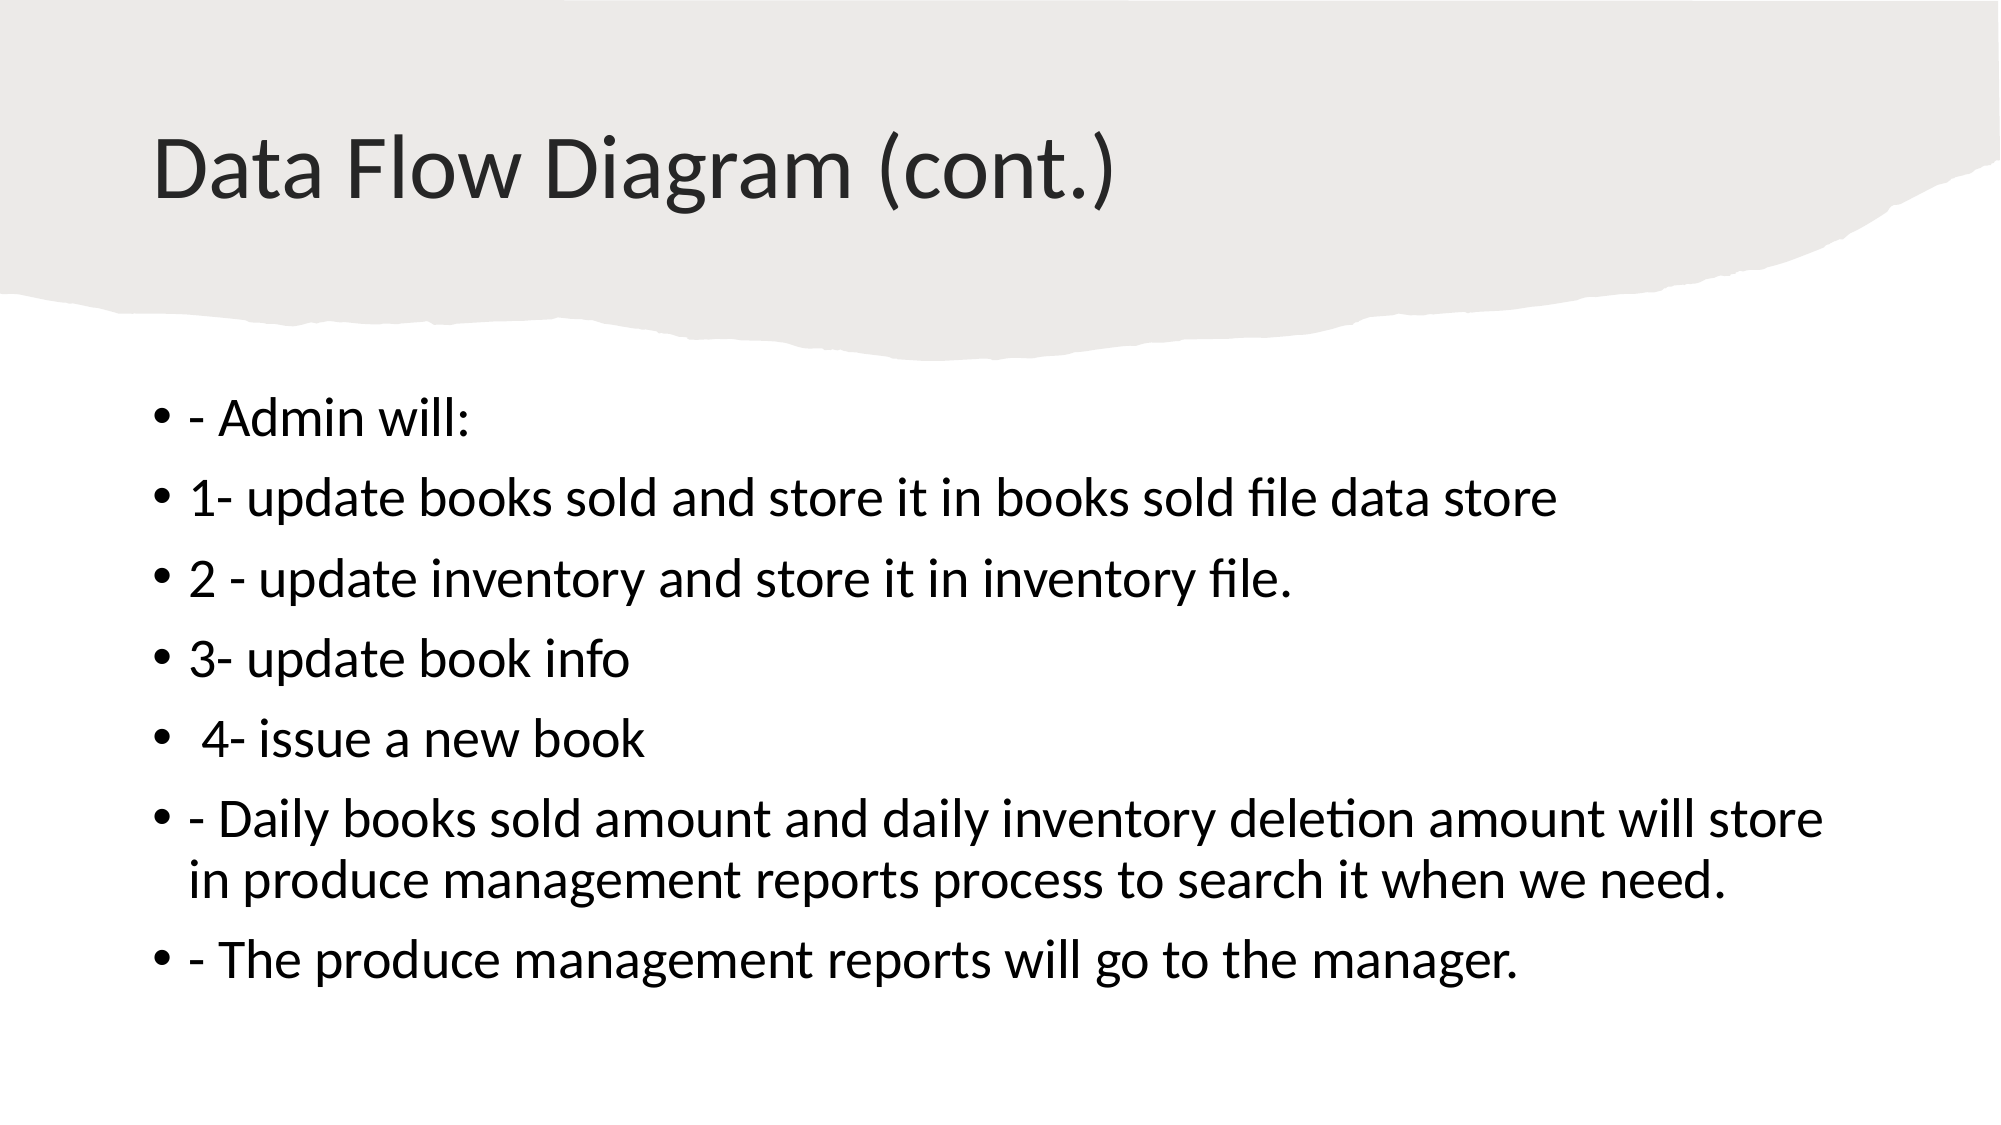

# Data Flow Diagram (cont.)
- Admin will:
1- update books sold and store it in books sold file data store
2 - update inventory and store it in inventory file.
3- update book info
 4- issue a new book
- Daily books sold amount and daily inventory deletion amount will store in produce management reports process to search it when we need.
- The produce management reports will go to the manager.